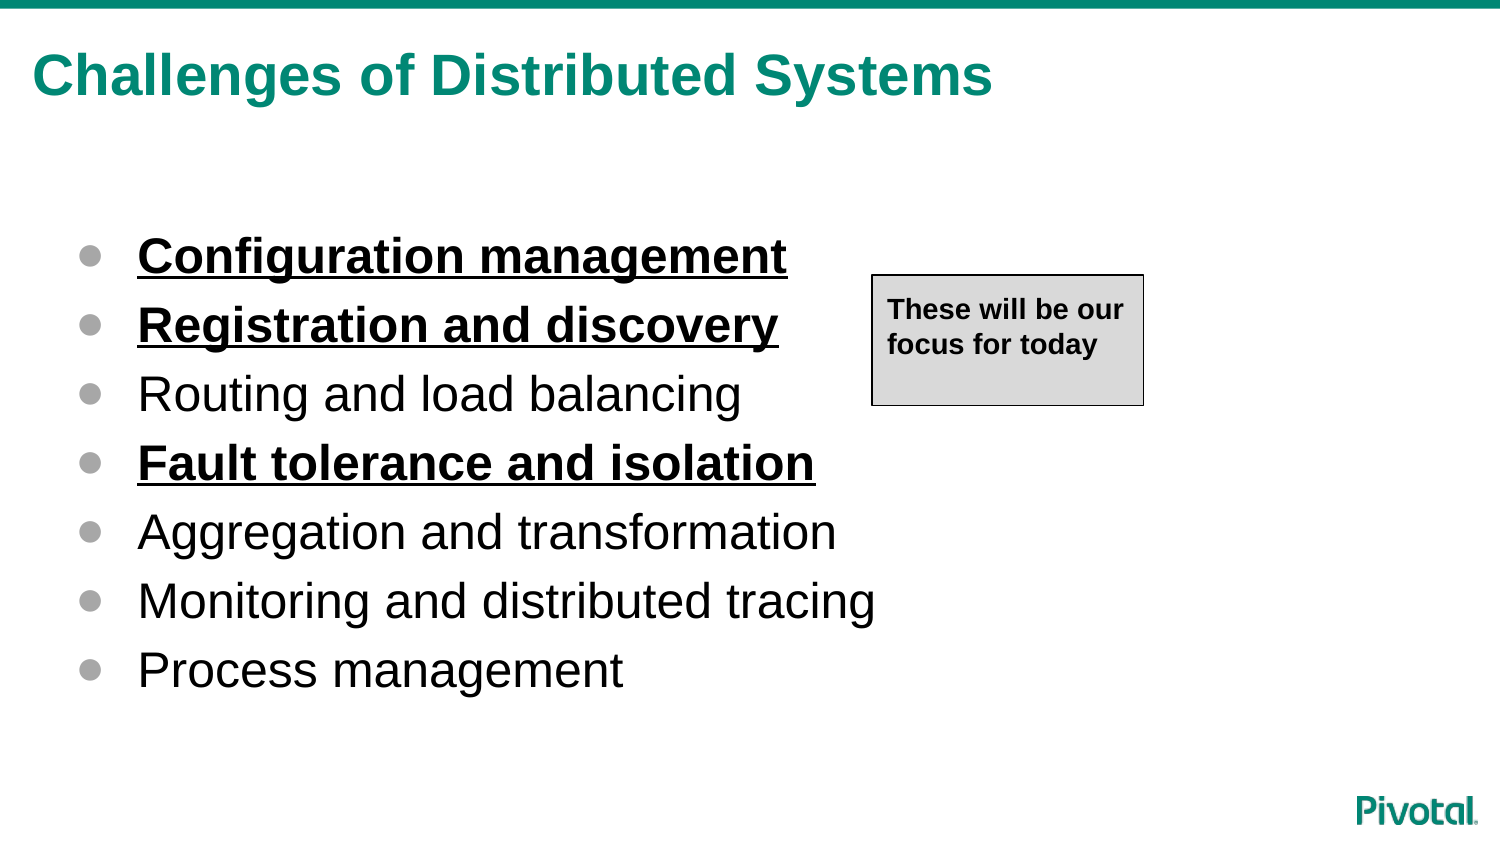

# Challenges of Distributed Systems

Configuration management
Registration and discovery
Routing and load balancing
Fault tolerance and isolation
Aggregation and transformation
Monitoring and distributed tracing
Process management
These will be our focus for today